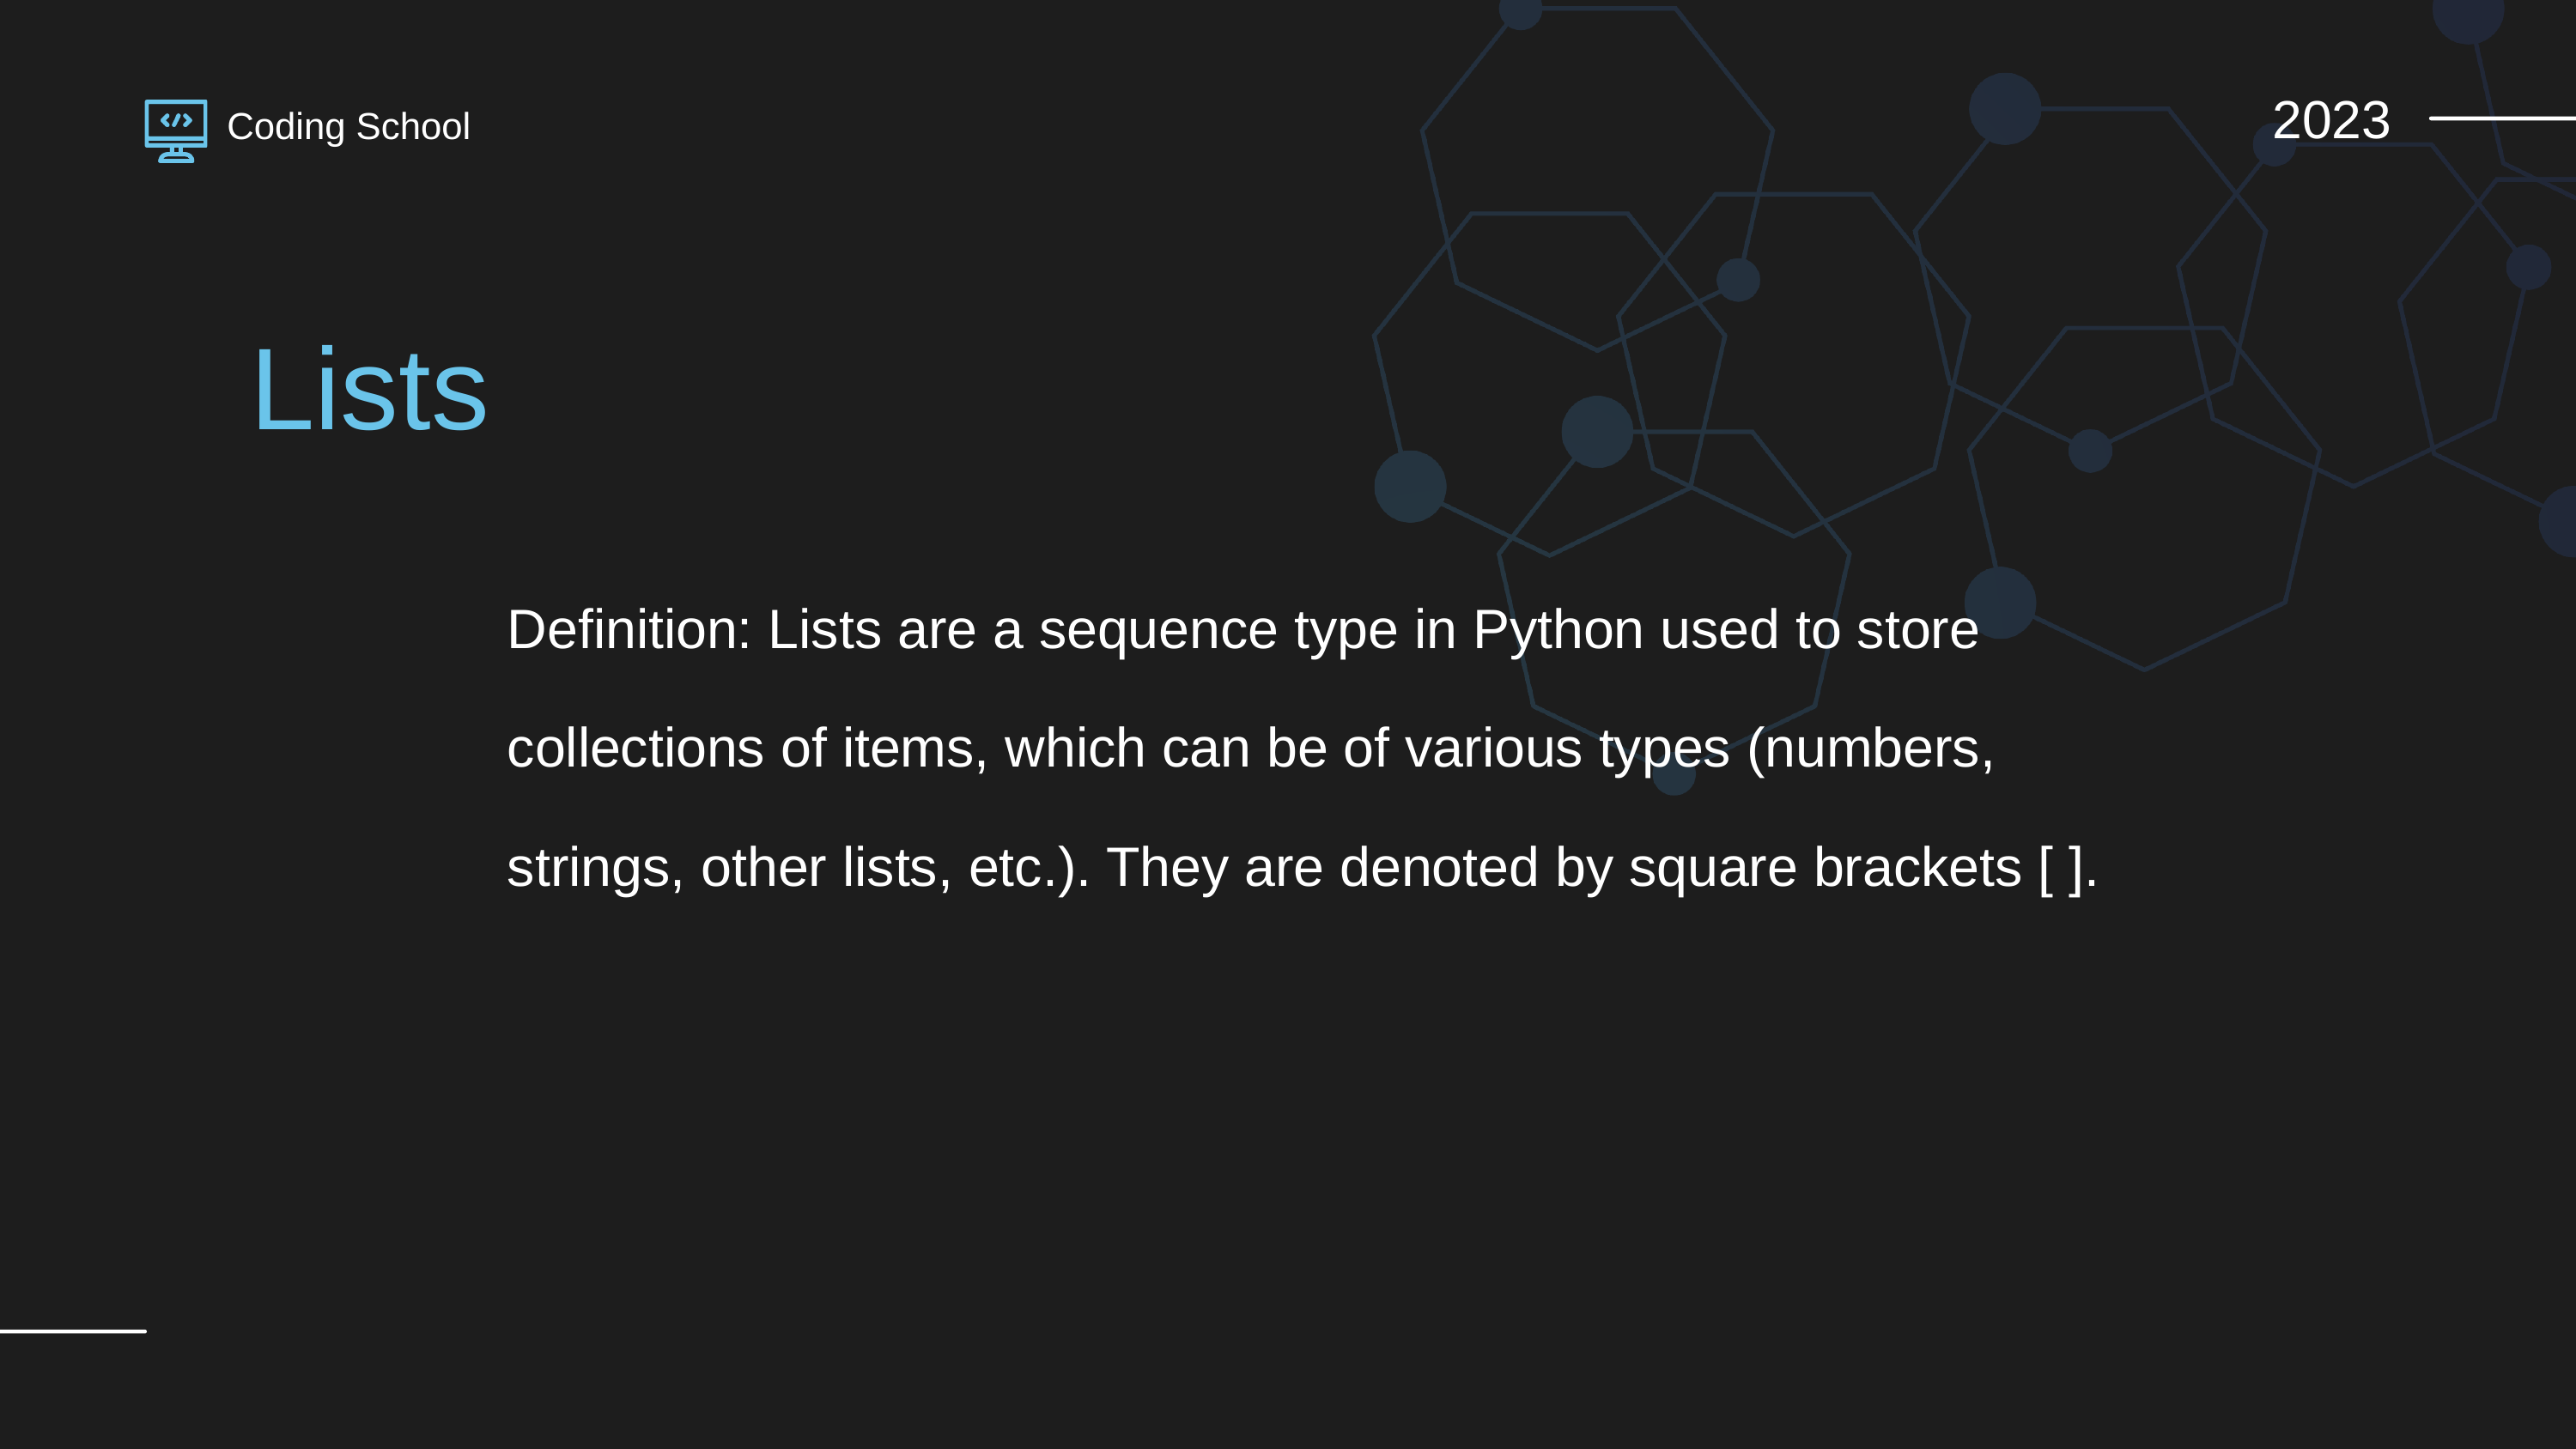

2023
Coding School

Lists
Definition: Lists are a sequence type in Python used to store collections of items, which can be of various types (numbers, strings, other lists, etc.). They are denoted by square brackets [ ].